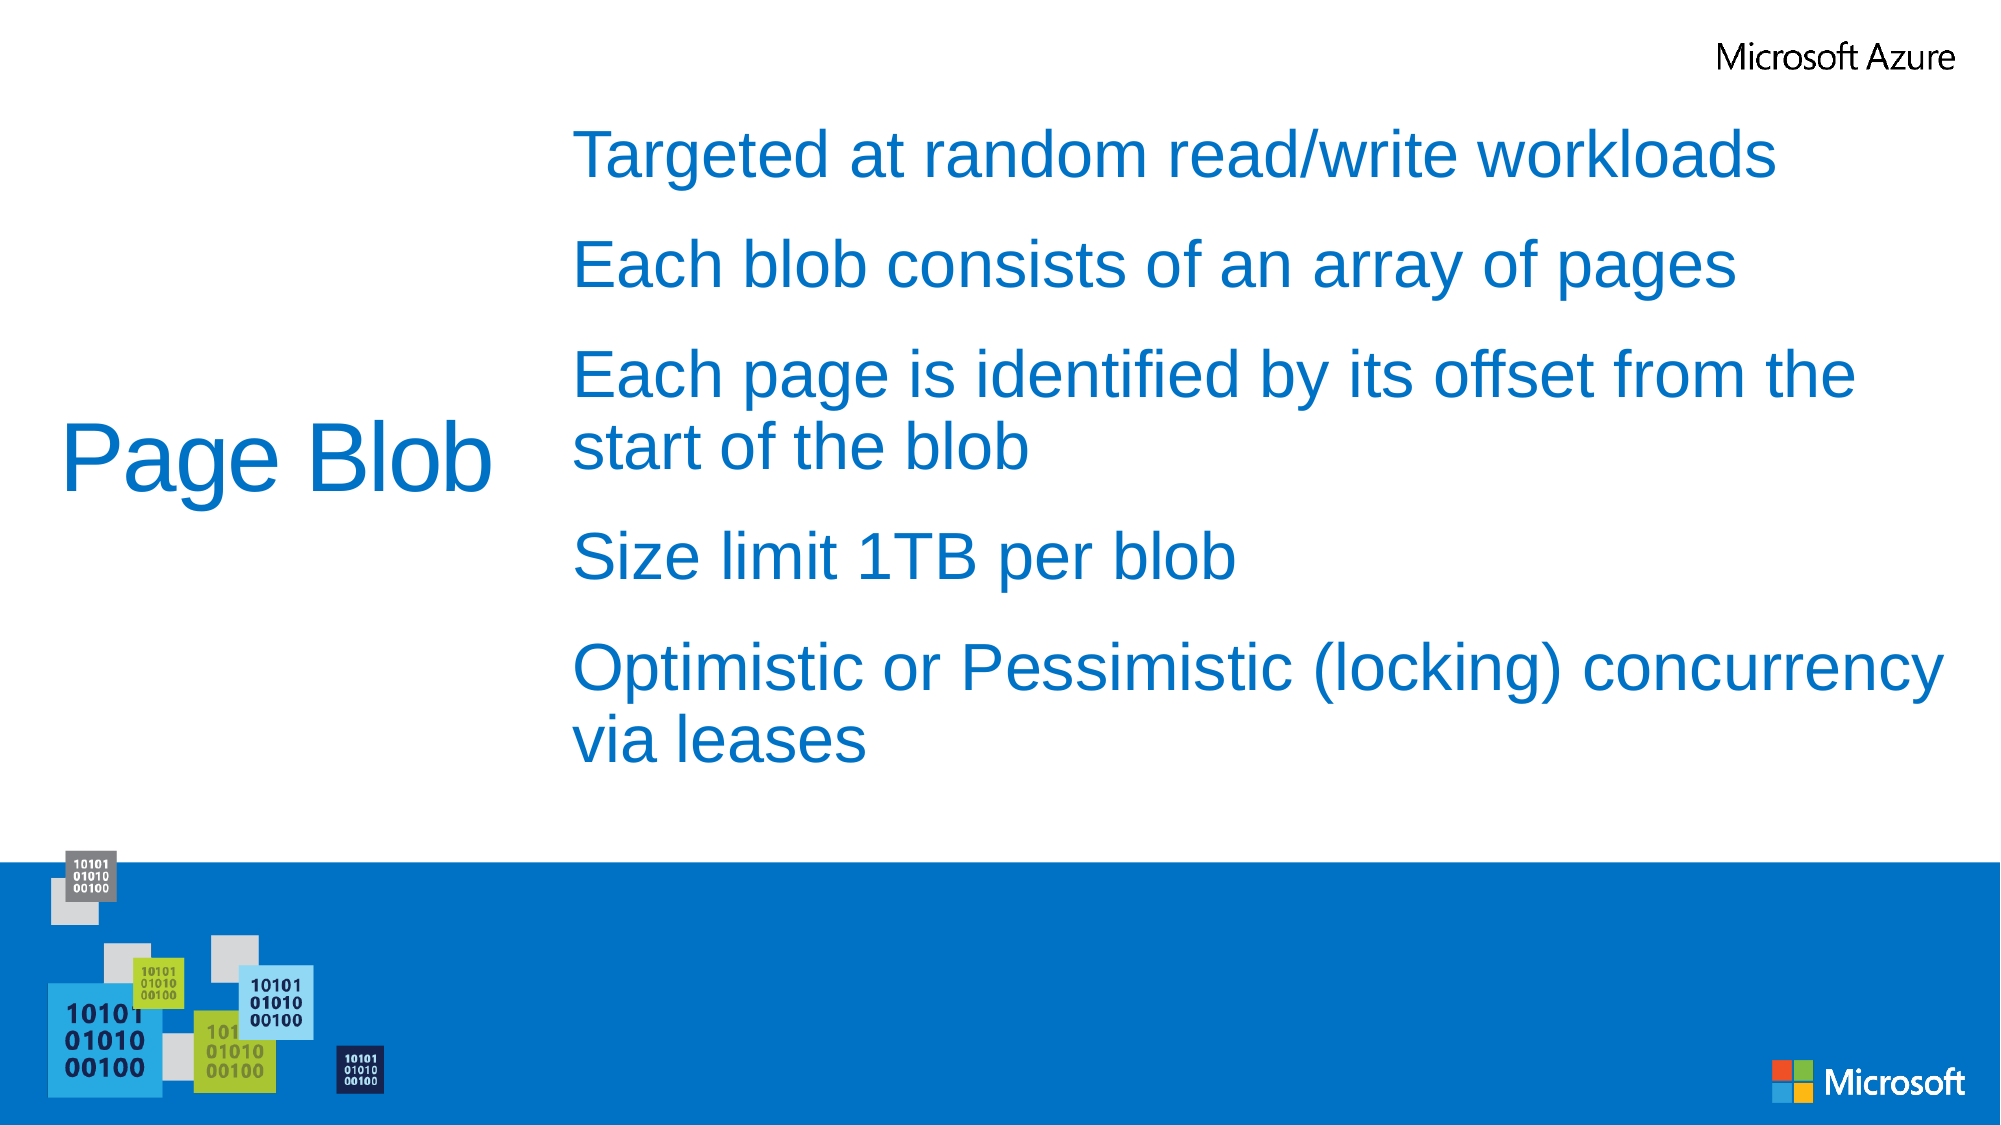

Targeted at random read/write workloads
Each blob consists of an array of pages
Each page is identified by its offset from the start of the blob
Size limit 1TB per blob
Optimistic or Pessimistic (locking) concurrency via leases
# Page Blob